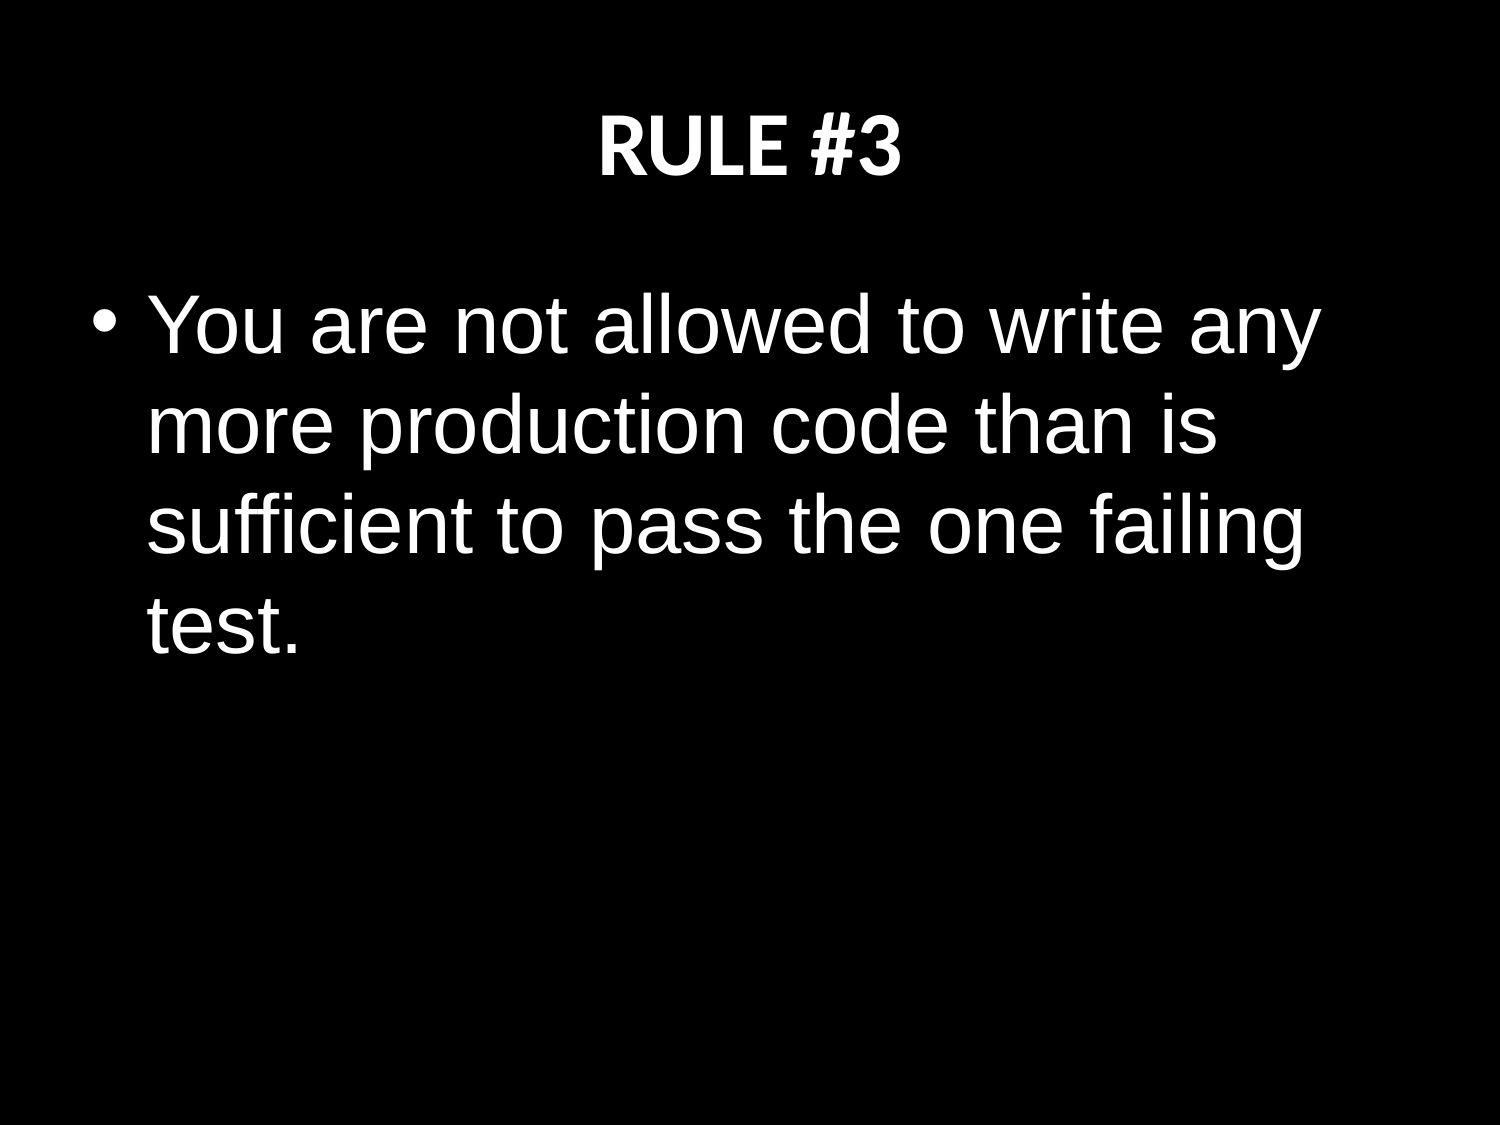

# RULE #3
You are not allowed to write any more production code than is sufficient to pass the one failing test.